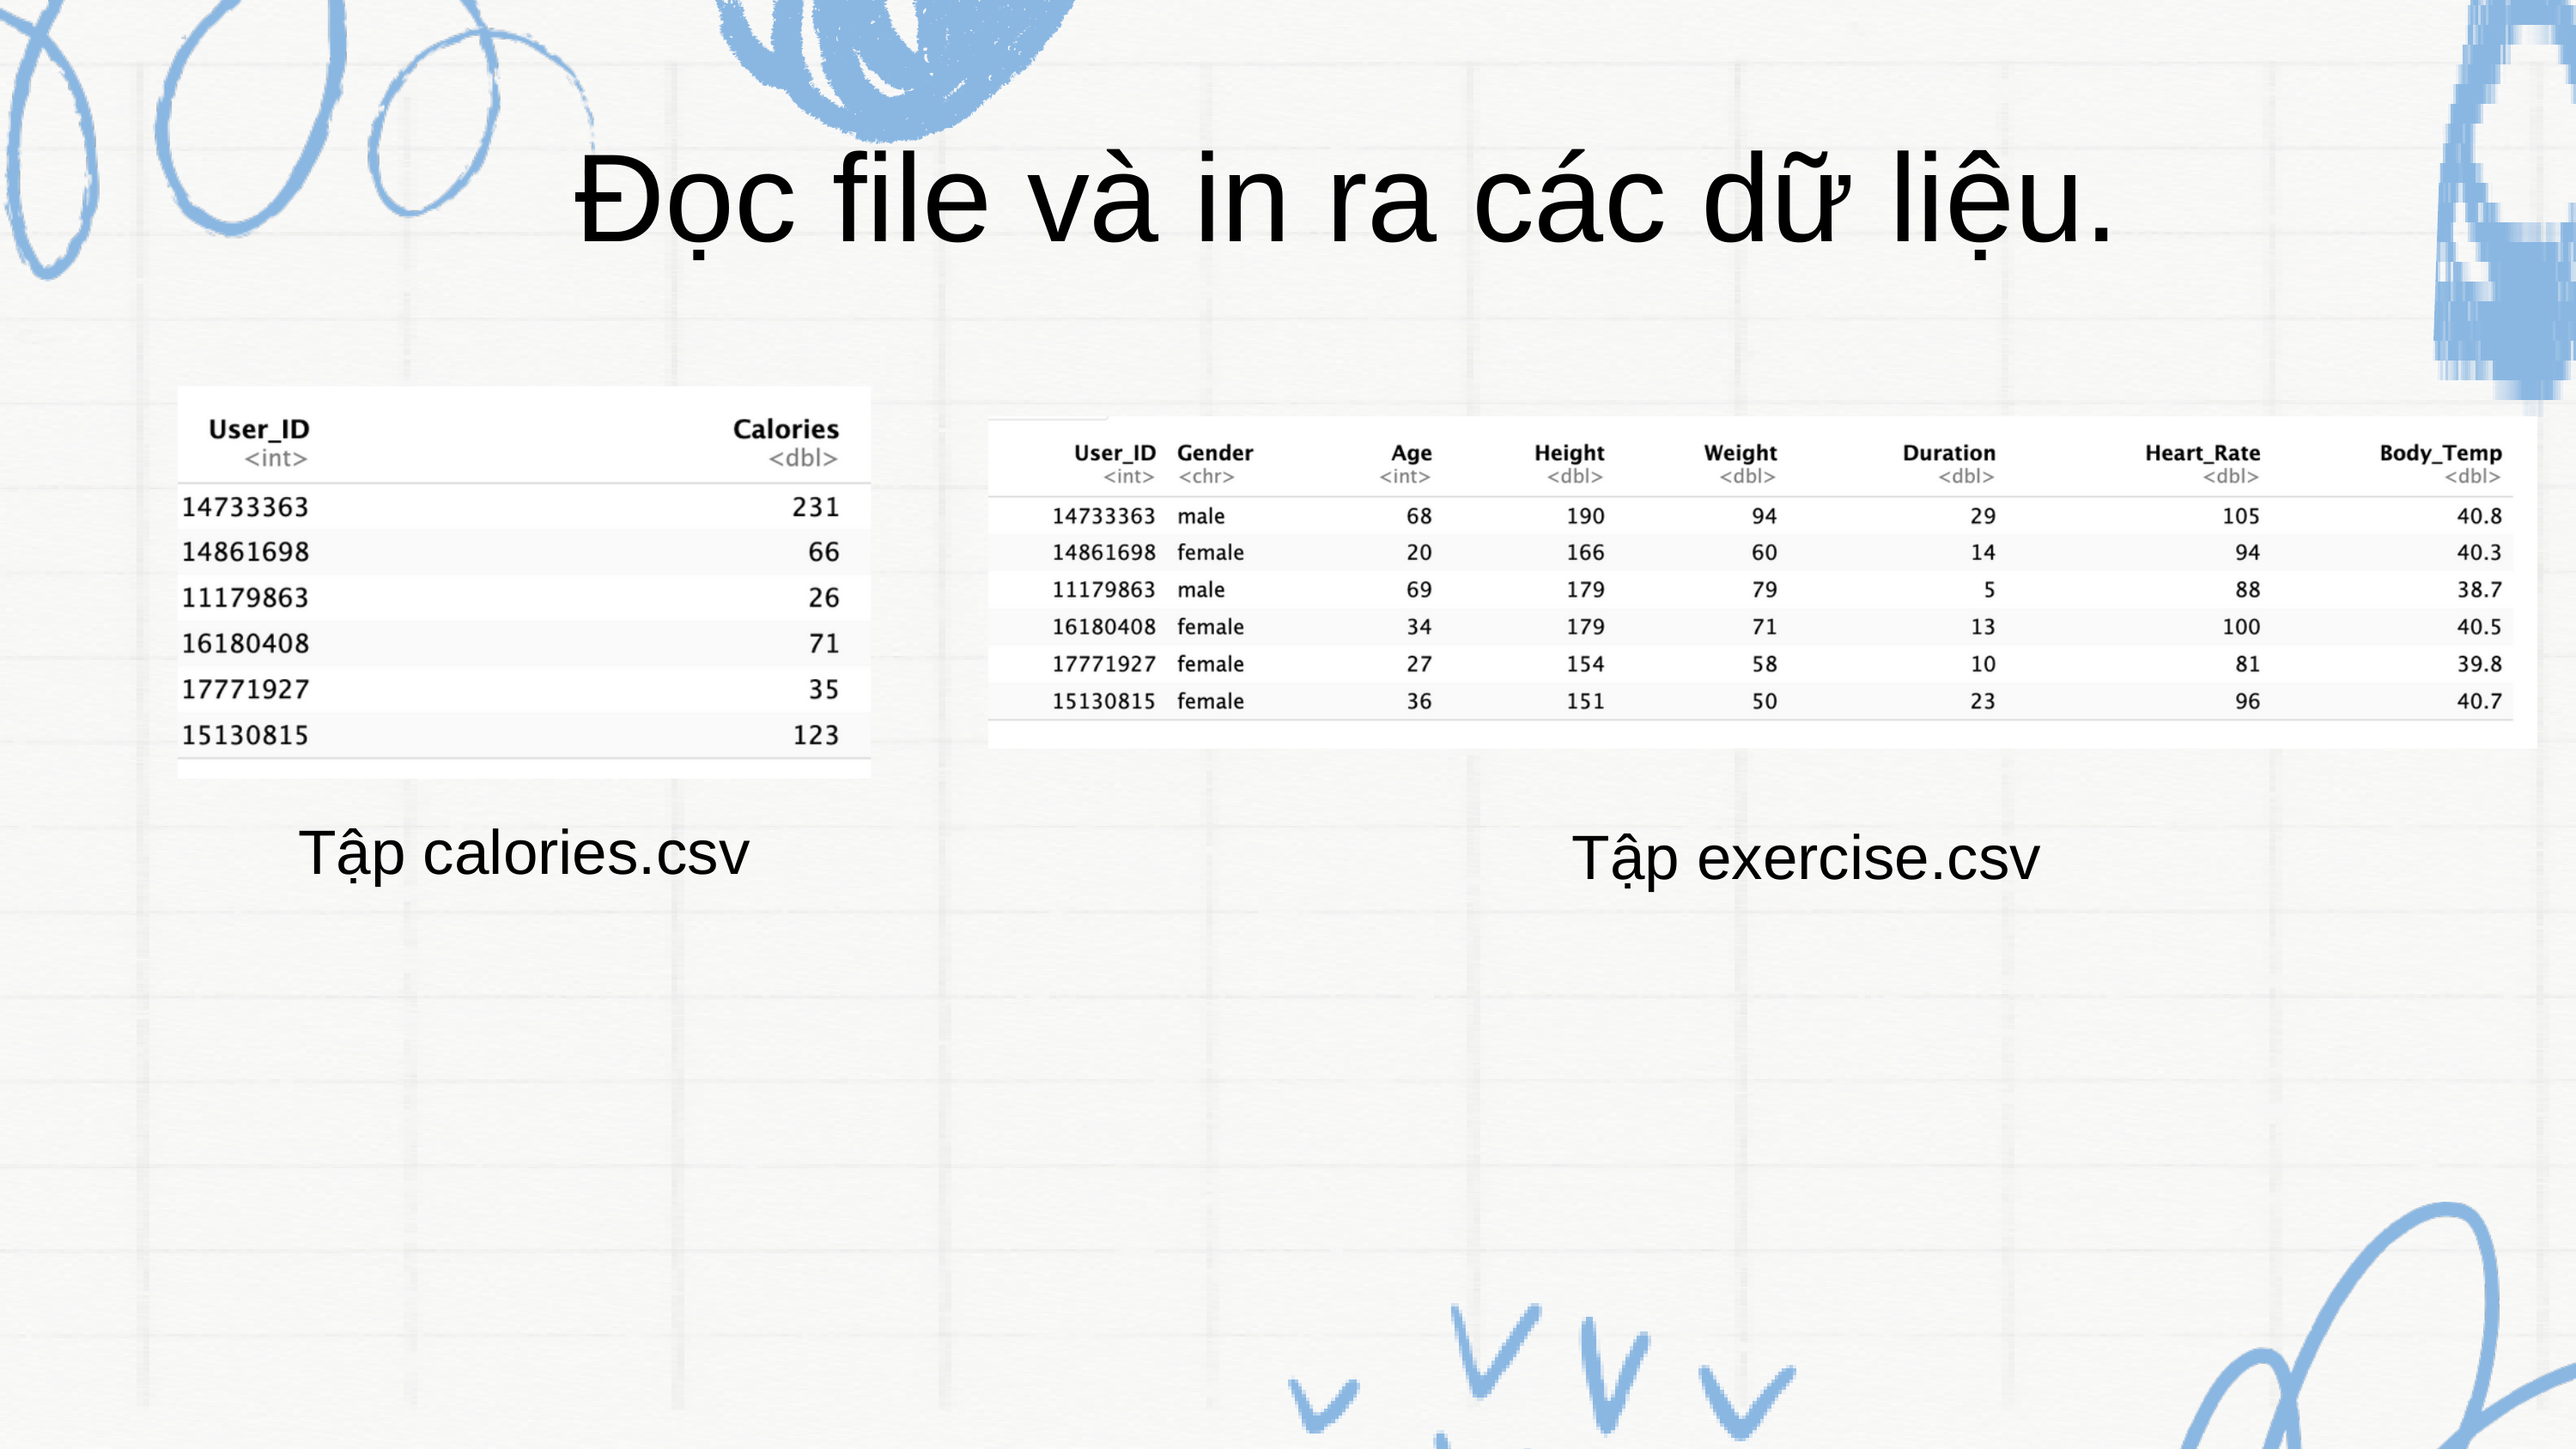

Đọc file và in ra các dữ liệu.

Tập exercise.csv
Tập calories.csv